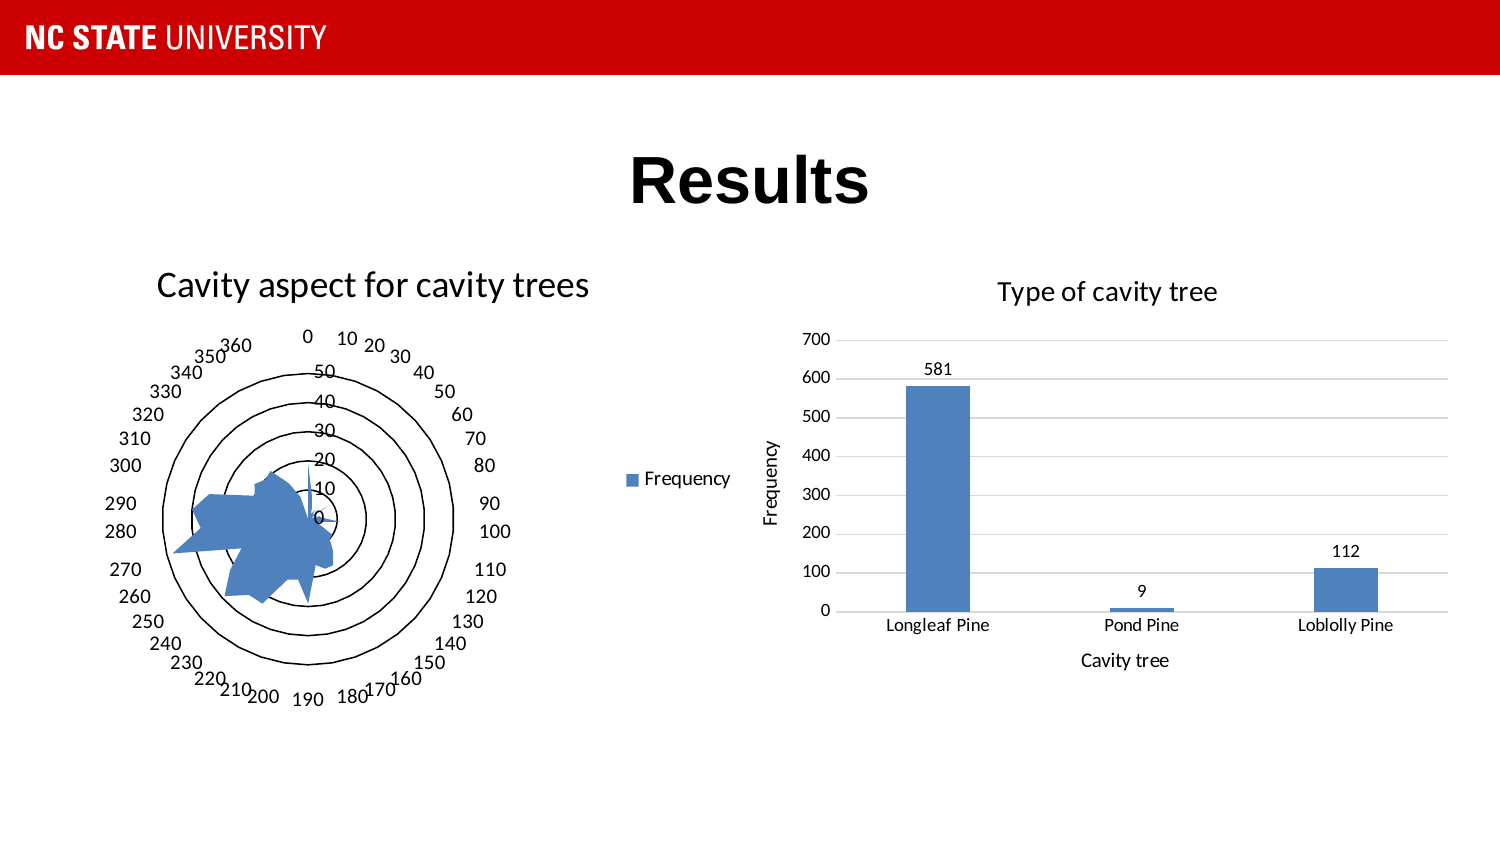

# Results

### Chart: Cavity aspect for cavity trees

| Category |  |
|---|---|
| 0 | 19.0 |
| 10 | 8.0 |
| 20 | 4.0 |
| 30 | 2.0 |
| 40 | 4.0 |
| 50 | 2.0 |
| 60 | 8.0 |
| 70 | 1.0 |
| 80 | 4.0 |
| 90 | 5.0 |
| 100 | 11.0 |
| 110 | 4.0 |
| 120 | 4.0 |
| 130 | 10.0 |
| 140 | 10.0 |
| 150 | 14.0 |
| 160 | 18.0 |
| 170 | 18.0 |
| 180 | 16.0 |
| 190 | 29.0 |
| 200 | 21.0 |
| 210 | 22.0 |
| 220 | 33.0 |
| 230 | 33.0 |
| 240 | 39.0 |
| 250 | 32.0 |
| 260 | 25.0 |
| 270 | 48.0 |
| 280 | 37.0 |
| 290 | 40.0 |
| 300 | 35.0 |
| 310 | 20.0 |
| 320 | 22.0 |
| 330 | 20.0 |
| 340 | 21.0 |
| 350 | 14.0 |
| 360 | 8.0 |
|  | None |

### Chart: Type of cavity tree

| Category | Total |
|---|---|
| Longleaf Pine | 581.0 |
| Pond Pine | 9.0 |
| Loblolly Pine | 112.0 |